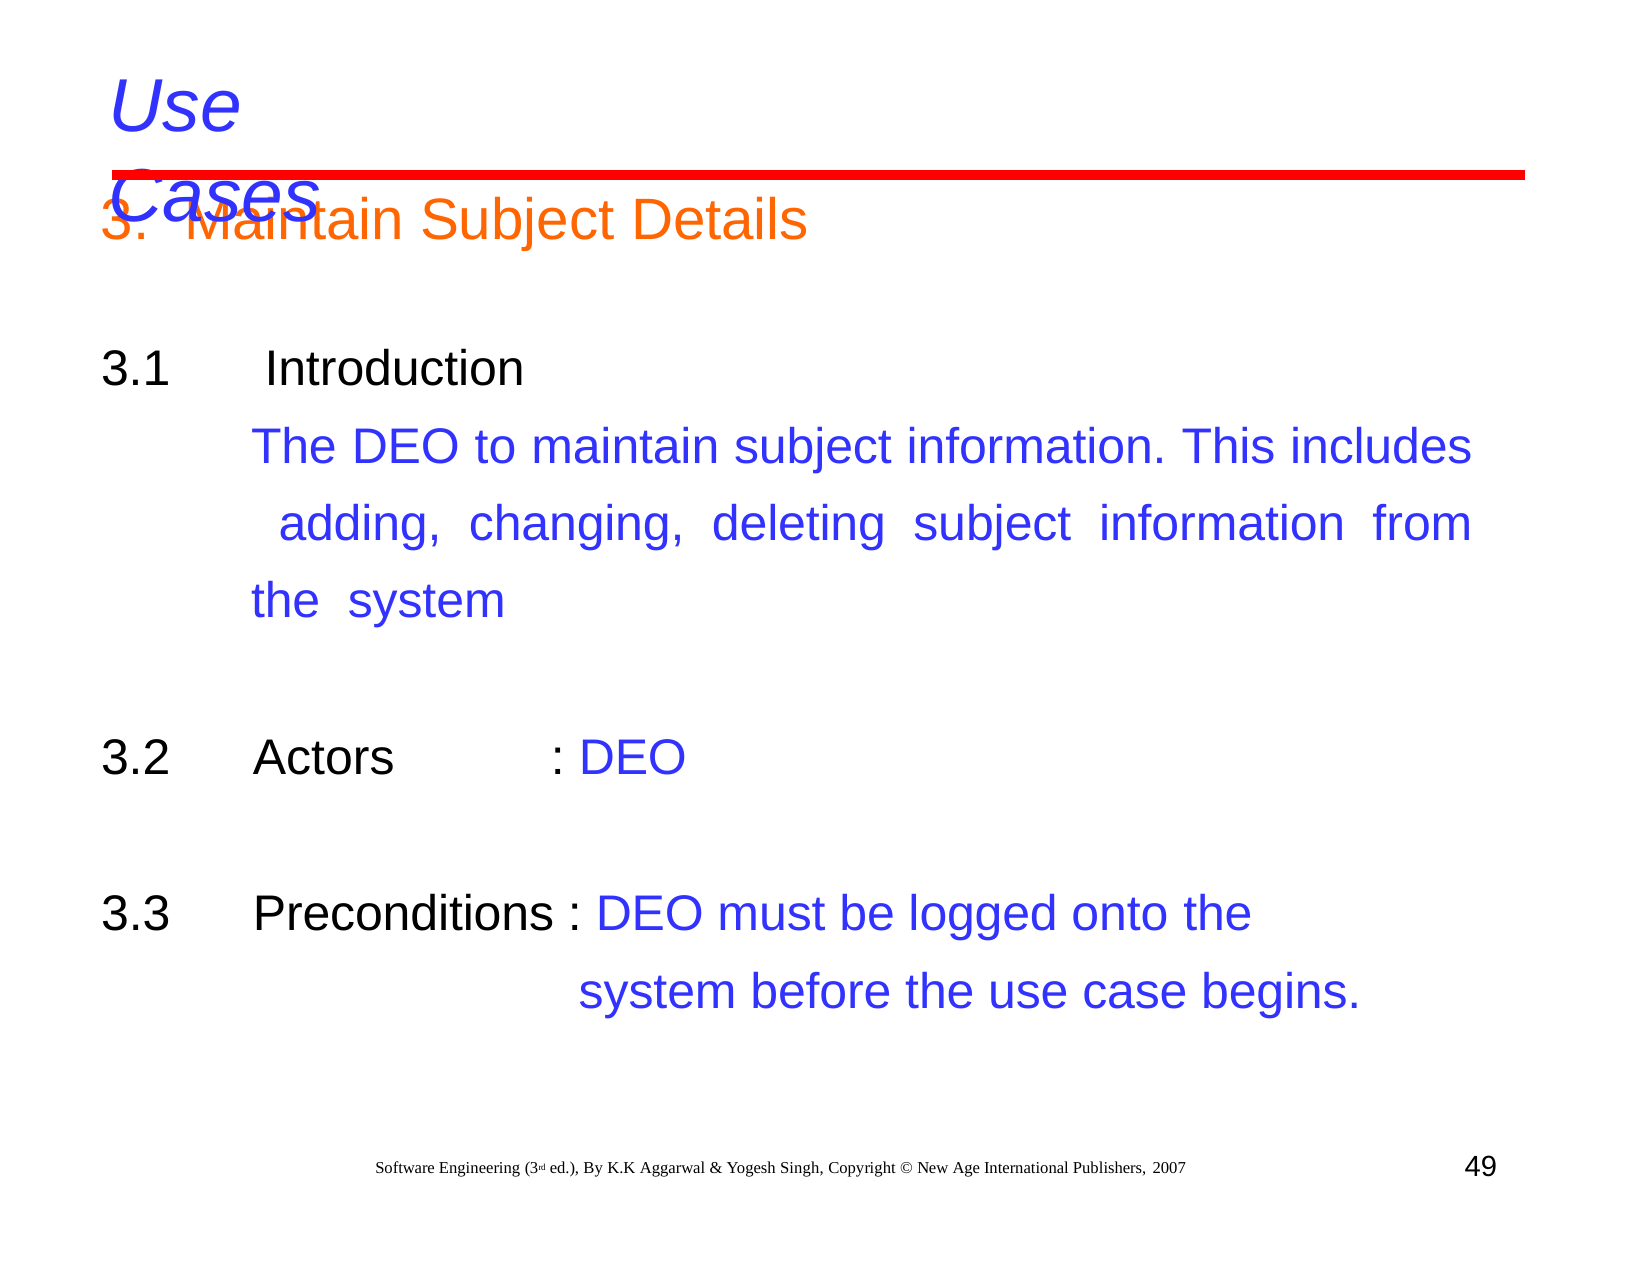

# Use Cases

3.	Maintain Subject Details
3.1
Introduction
The DEO to maintain subject information. This includes  adding, changing, deleting subject information from the  system
3.2	Actors
: DEO
3.3	Preconditions : DEO must be logged onto the
system before the use case begins.
49
Software Engineering (3rd  ed.), By K.K Aggarwal & Yogesh Singh, Copyright © New Age International Publishers, 2007